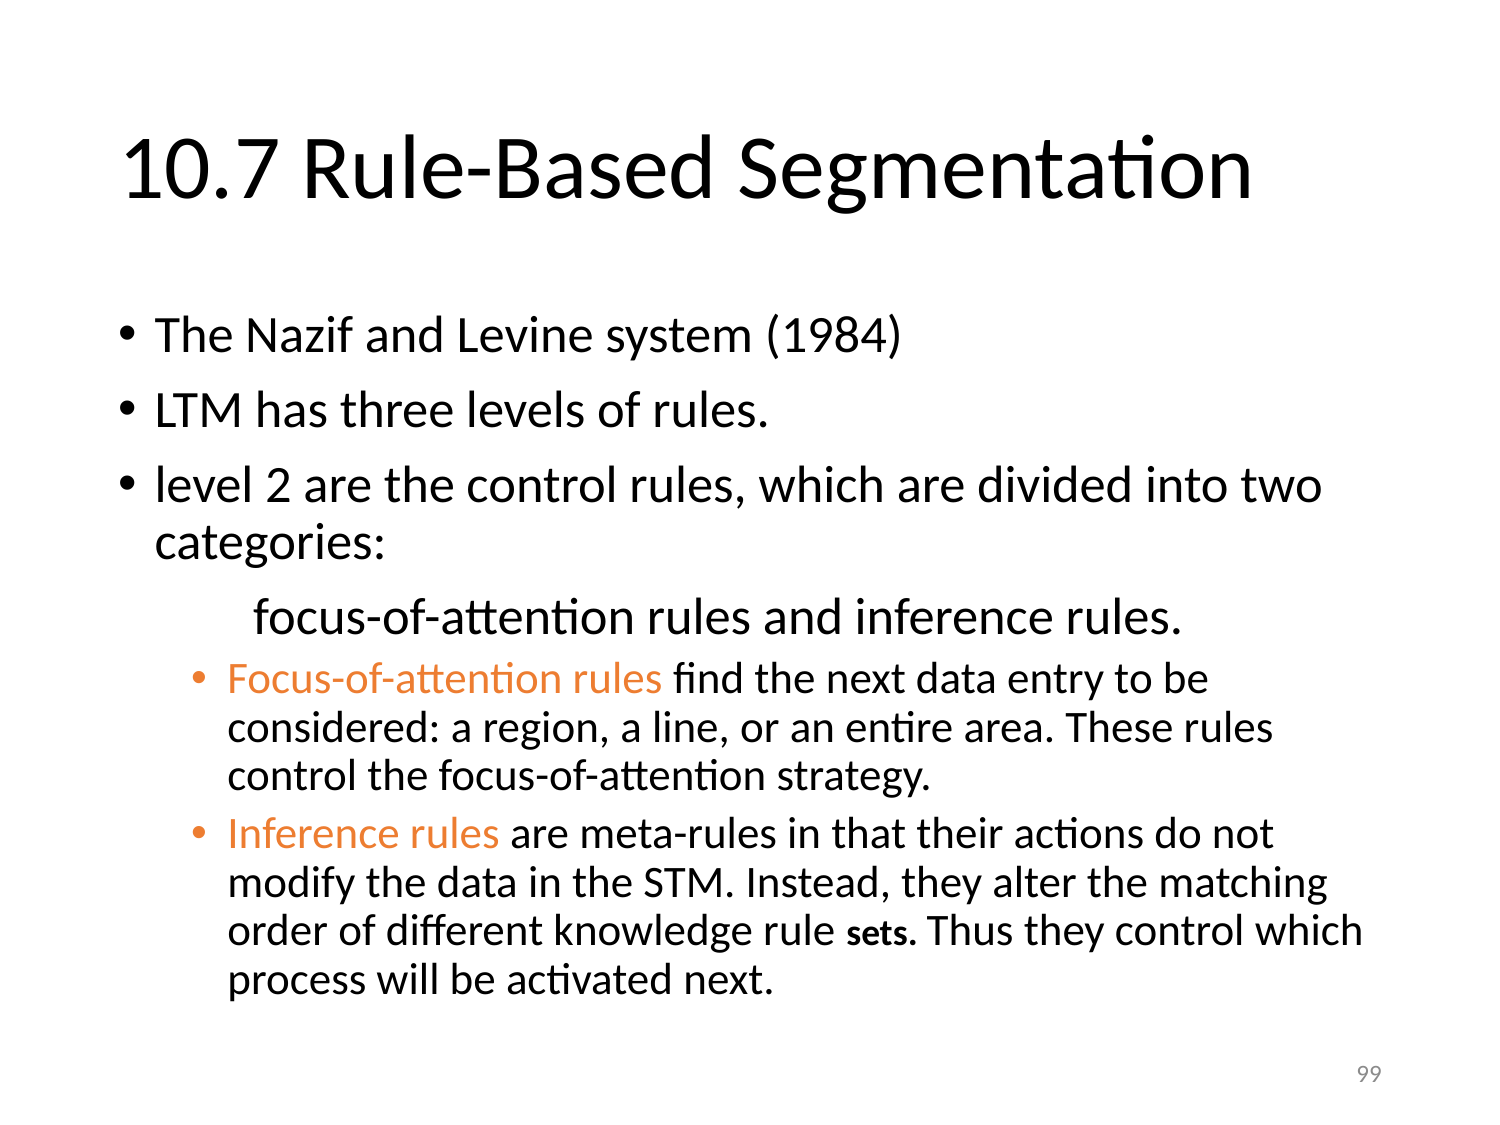

# 10.7 Rule-Based Segmentation
The Nazif and Levine system (1984)
LTM has three levels of rules.
level 2 are the control rules, which are divided into two categories:
	focus-of-attention rules and inference rules.
Focus-of-attention rules find the next data entry to be considered: a region, a line, or an entire area. These rules control the focus-of-attention strategy.
Inference rules are meta-rules in that their actions do not modify the data in the STM. Instead, they alter the matching order of different knowledge rule sets. Thus they control which process will be activated next.
99